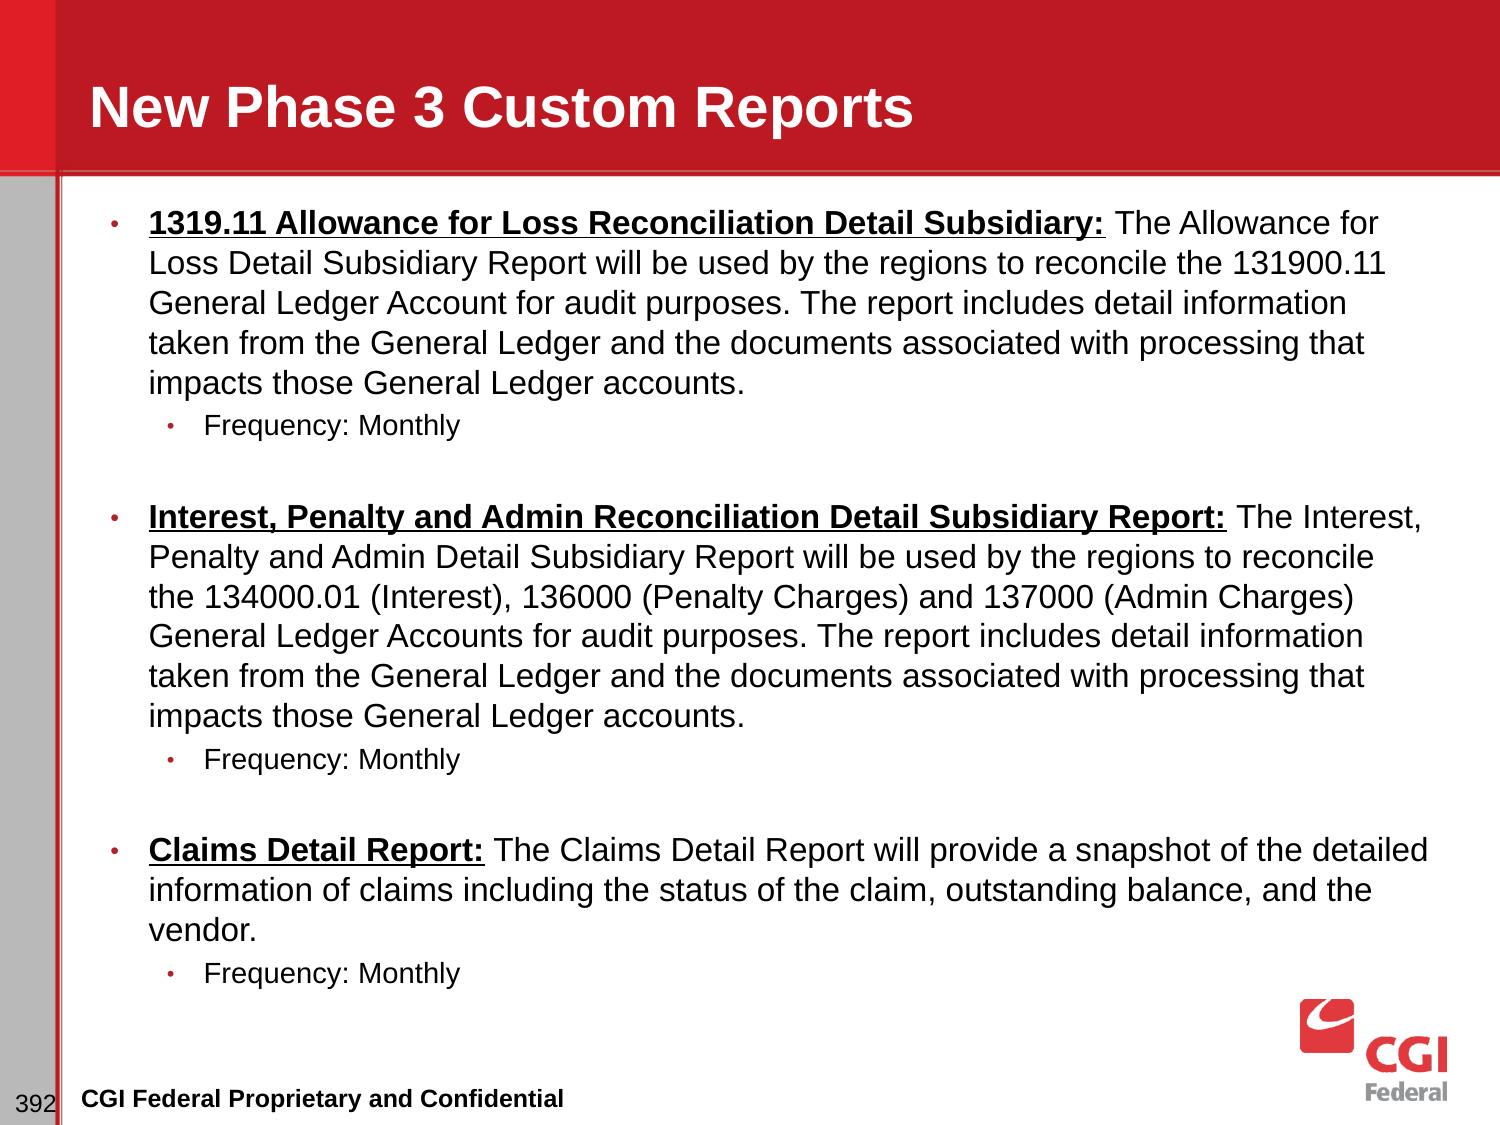

# New Phase 3 Custom Reports
1319.11 Allowance for Loss Reconciliation Detail Subsidiary: The Allowance for Loss Detail Subsidiary Report will be used by the regions to reconcile the 131900.11 General Ledger Account for audit purposes. The report includes detail information taken from the General Ledger and the documents associated with processing that impacts those General Ledger accounts.
Frequency: Monthly

Interest, Penalty and Admin Reconciliation Detail Subsidiary Report: The Interest, Penalty and Admin Detail Subsidiary Report will be used by the regions to reconcile the 134000.01 (Interest), 136000 (Penalty Charges) and 137000 (Admin Charges) General Ledger Accounts for audit purposes. The report includes detail information taken from the General Ledger and the documents associated with processing that impacts those General Ledger accounts.
Frequency: Monthly

Claims Detail Report: The Claims Detail Report will provide a snapshot of the detailed information of claims including the status of the claim, outstanding balance, and the vendor.
Frequency: Monthly

CGI Federal Proprietary and Confidential
392